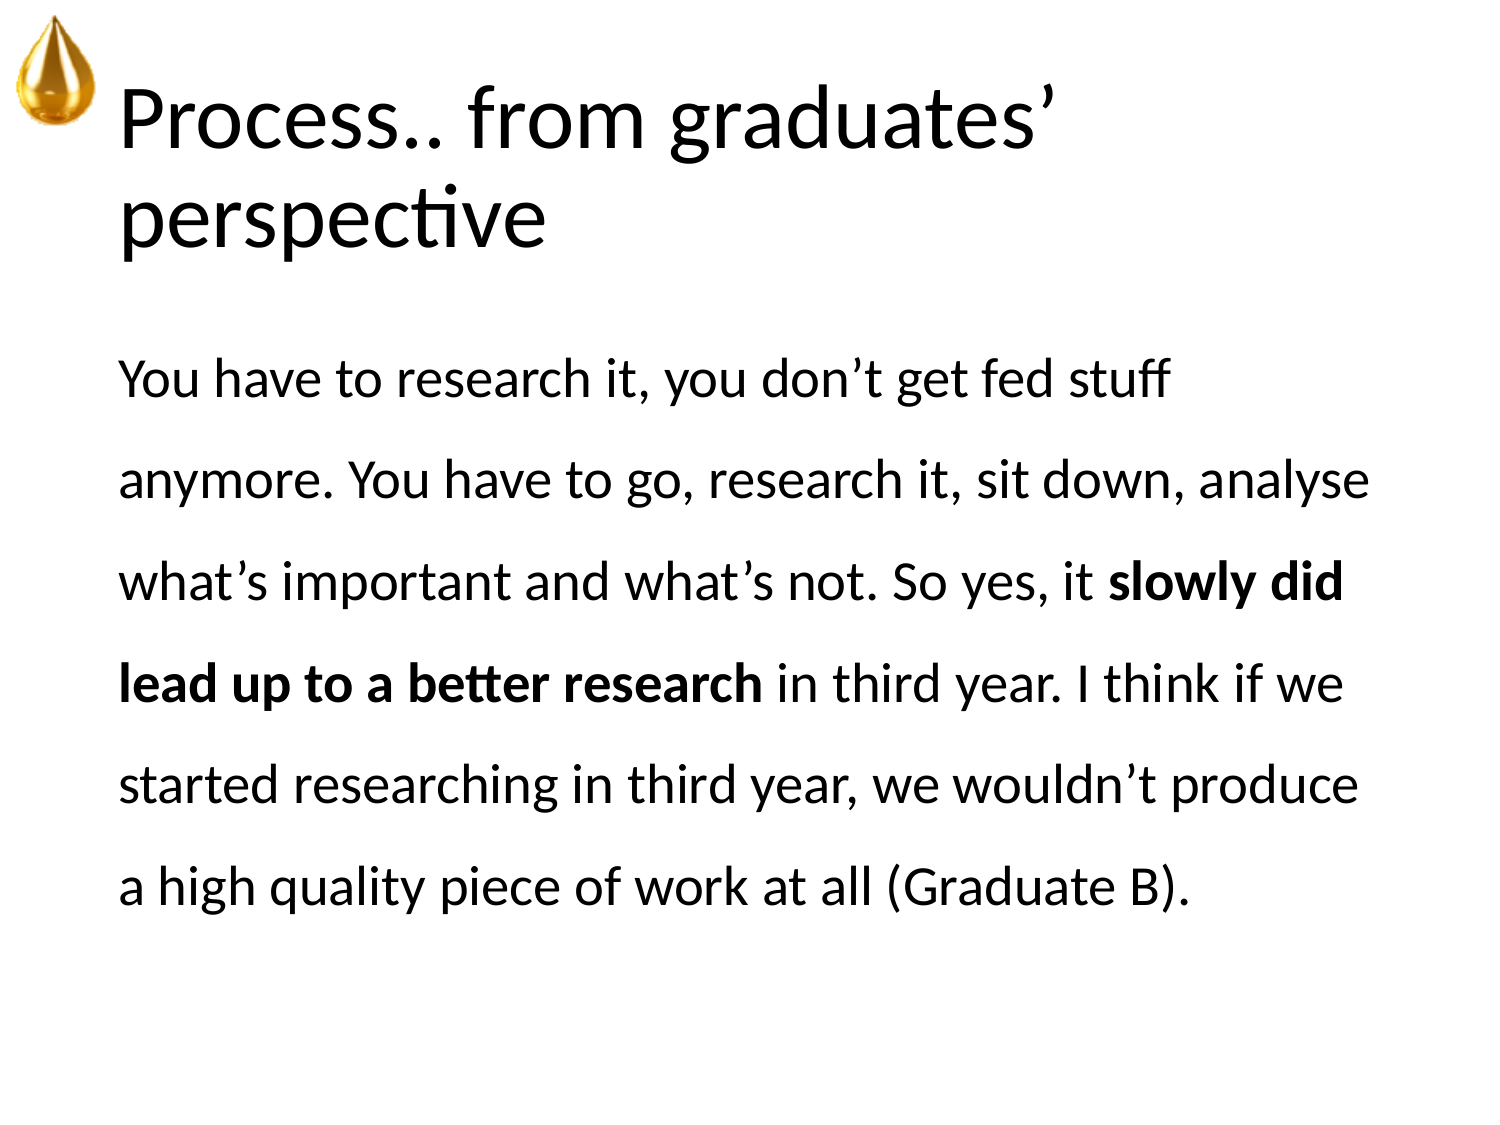

# Process.. from graduates’ perspective
You have to research it, you don’t get fed stuff anymore. You have to go, research it, sit down, analyse what’s important and what’s not. So yes, it slowly did lead up to a better research in third year. I think if we started researching in third year, we wouldn’t produce a high quality piece of work at all (Graduate B).